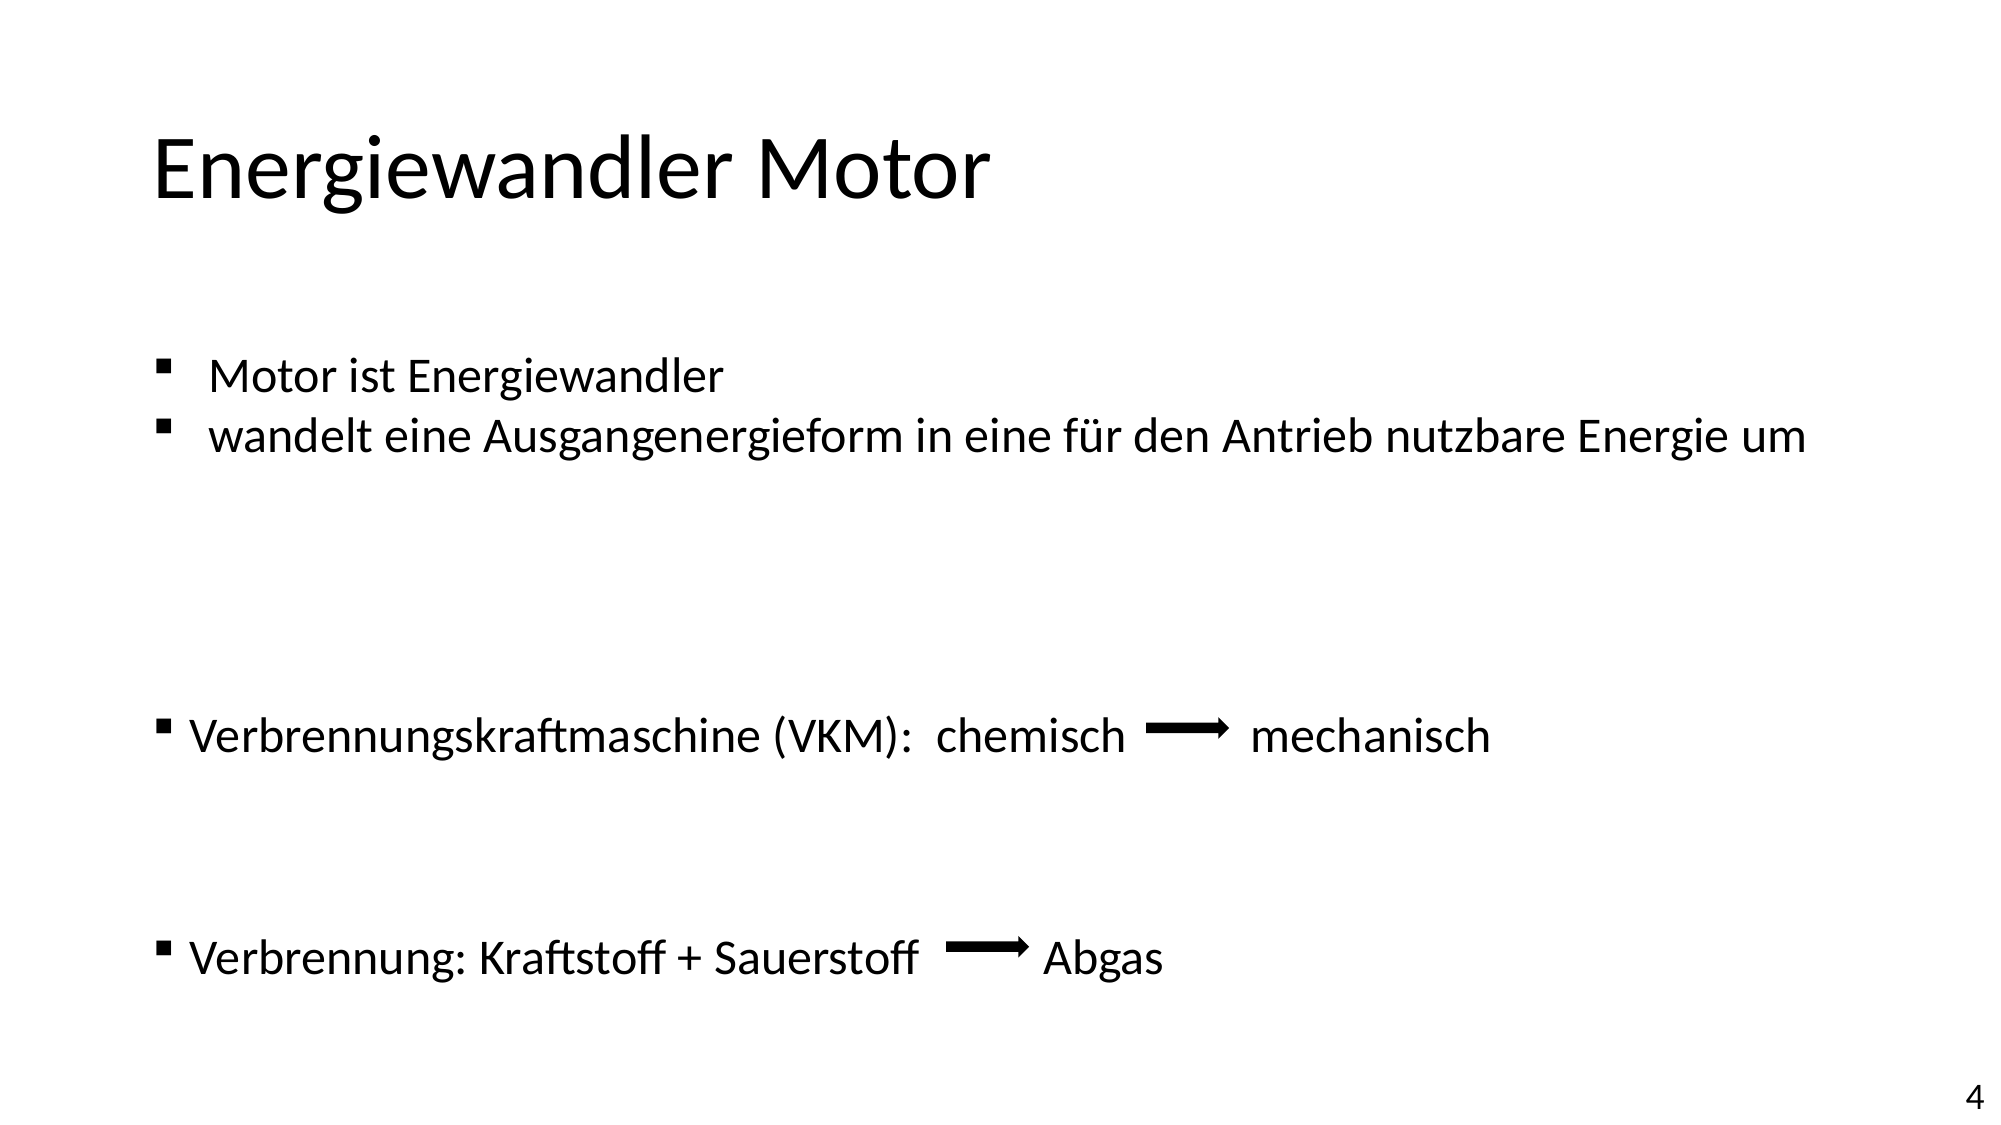

# Energiewandler Motor
Motor ist Energiewandler
wandelt eine Ausgangenergieform in eine für den Antrieb nutzbare Energie um
Verbrennungskraftmaschine (VKM):  chemisch           mechanisch

Verbrennung: Kraftstoff + Sauerstoff           Abgas

4